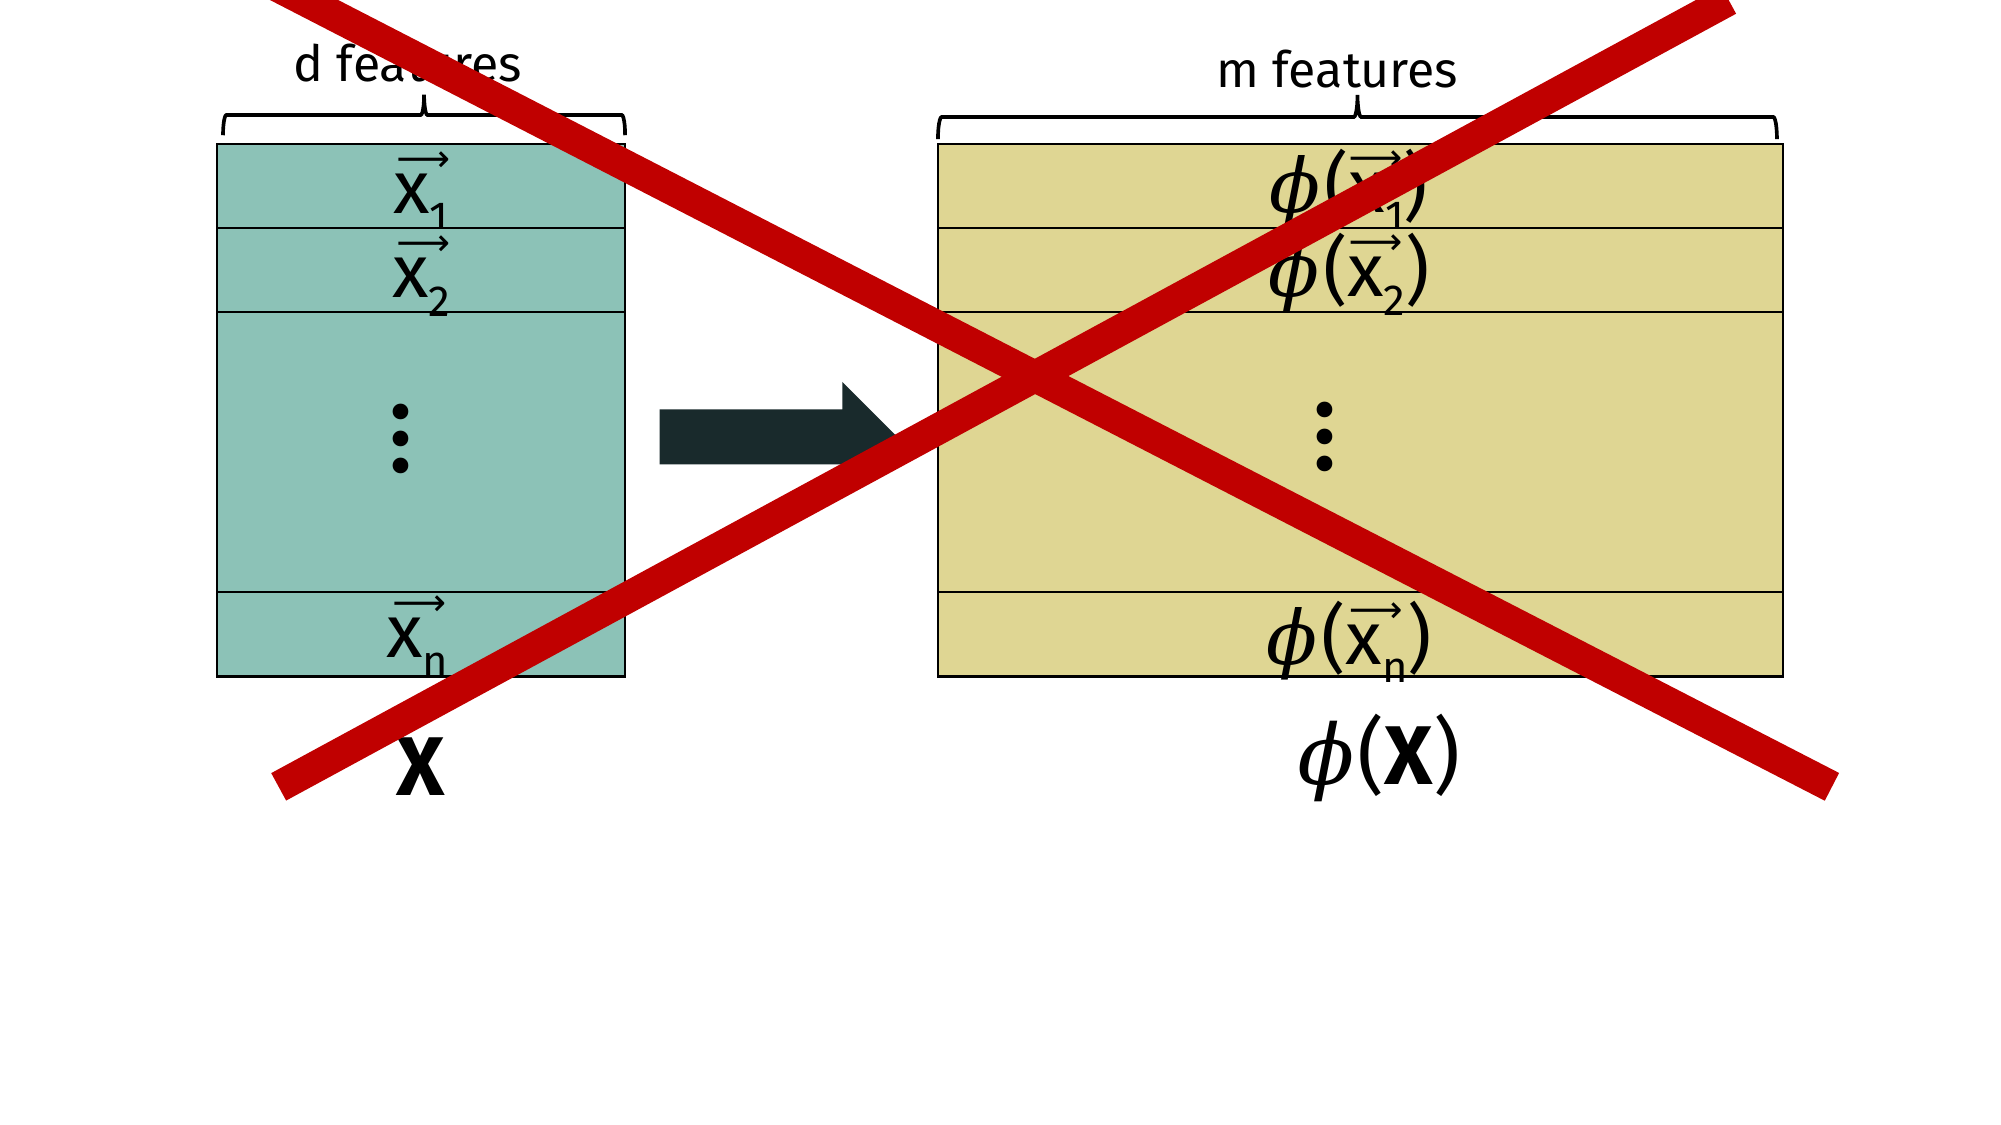

d features
m features
⟶
⟶
𝜙(x1)
x1

⟶
⟶
𝜙(x2)
x2

...
...

⟶
xn
⟶
𝜙(xn)

𝜙(X)
X